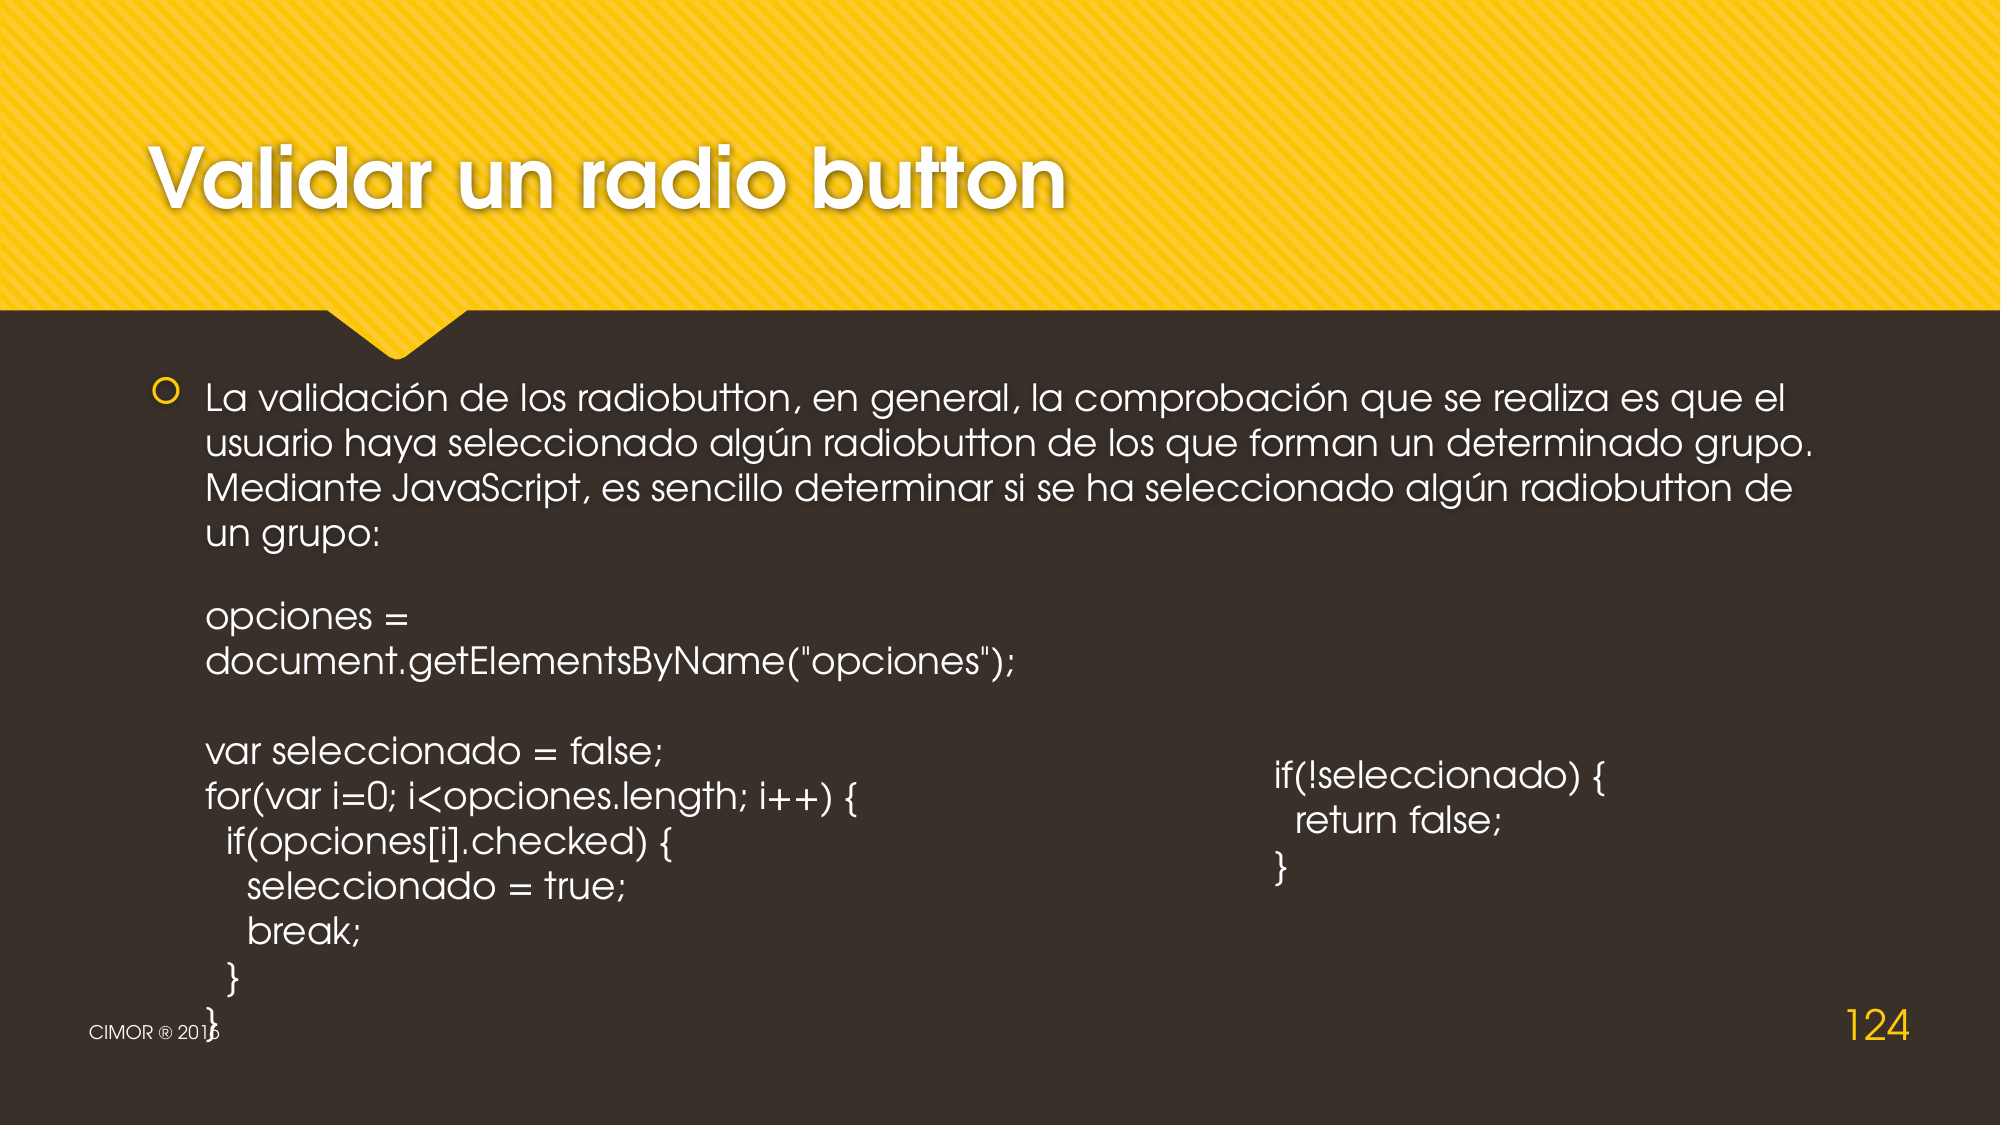

# Validar un radio button
La validación de los radiobutton, en general, la comprobación que se realiza es que el usuario haya seleccionado algún radiobutton de los que forman un determinado grupo. Mediante JavaScript, es sencillo determinar si se ha seleccionado algún radiobutton de un grupo:
opciones = document.getElementsByName("opciones");

var seleccionado = false;
for(var i=0; i<opciones.length; i++) {
  if(opciones[i].checked) {
    seleccionado = true;
    break;
  }
}
if(!seleccionado) {
  return false;
}
124
CIMOR ® 2016